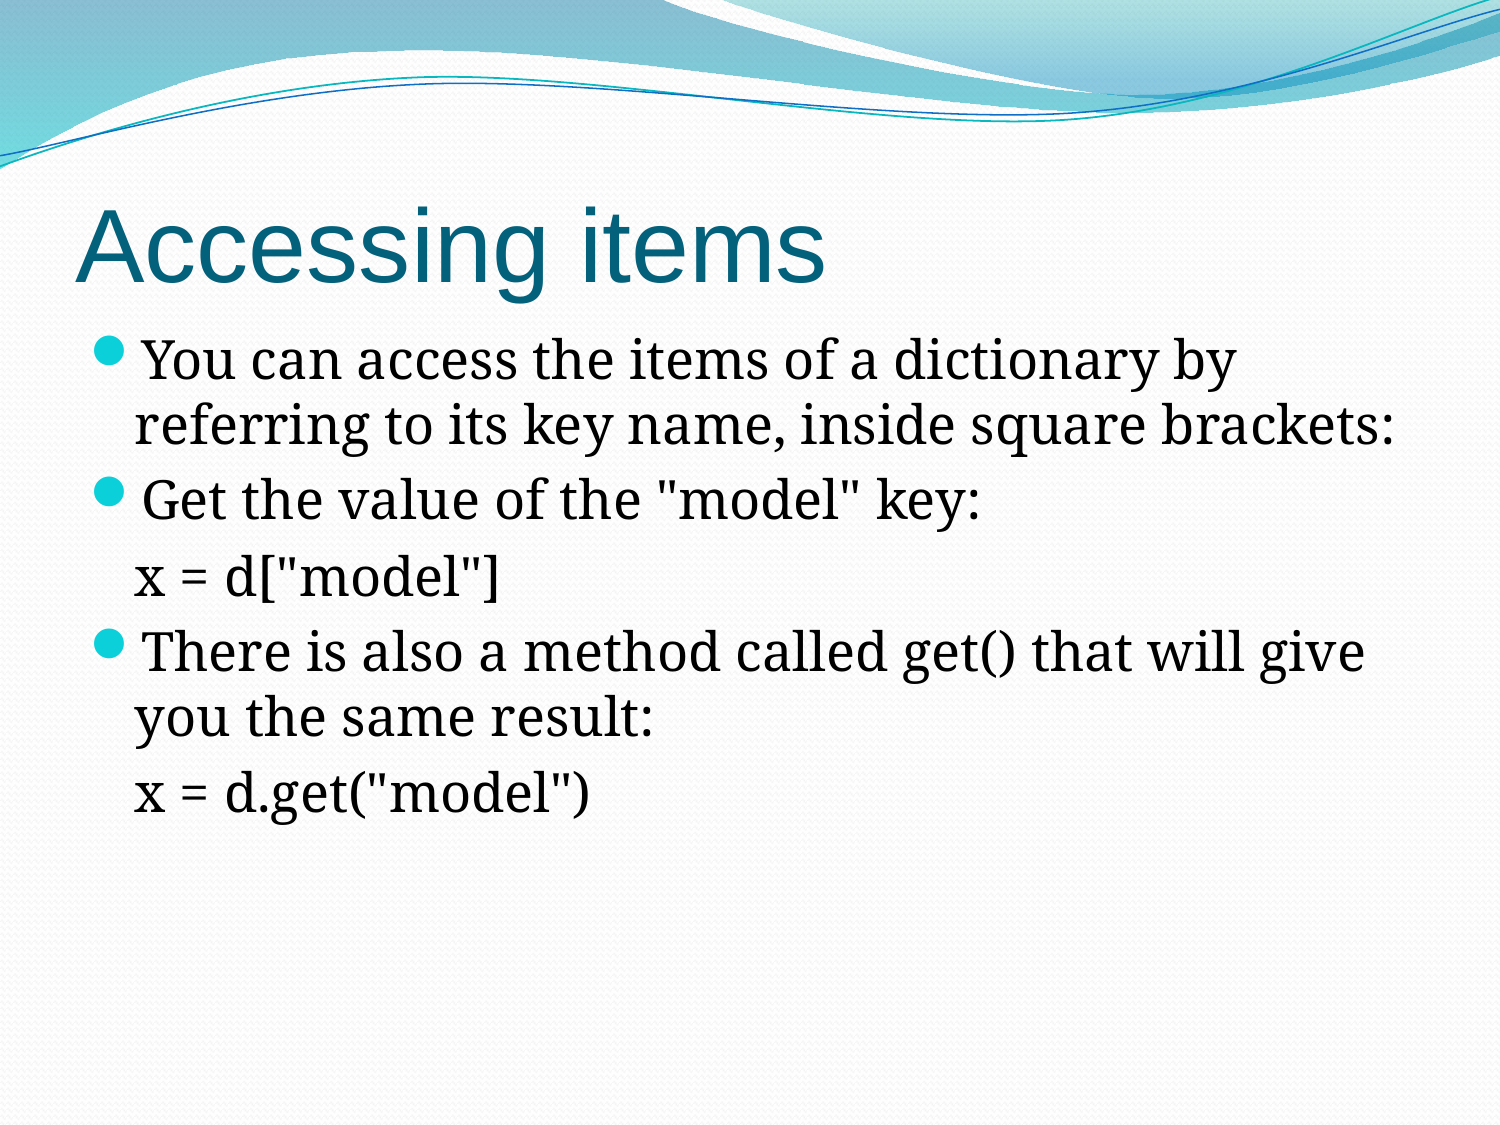

# Accessing items
You can access the items of a dictionary by referring to its key name, inside square brackets:
Get the value of the "model" key:
	x = d["model"]
There is also a method called get() that will give you the same result:
 	x = d.get("model")